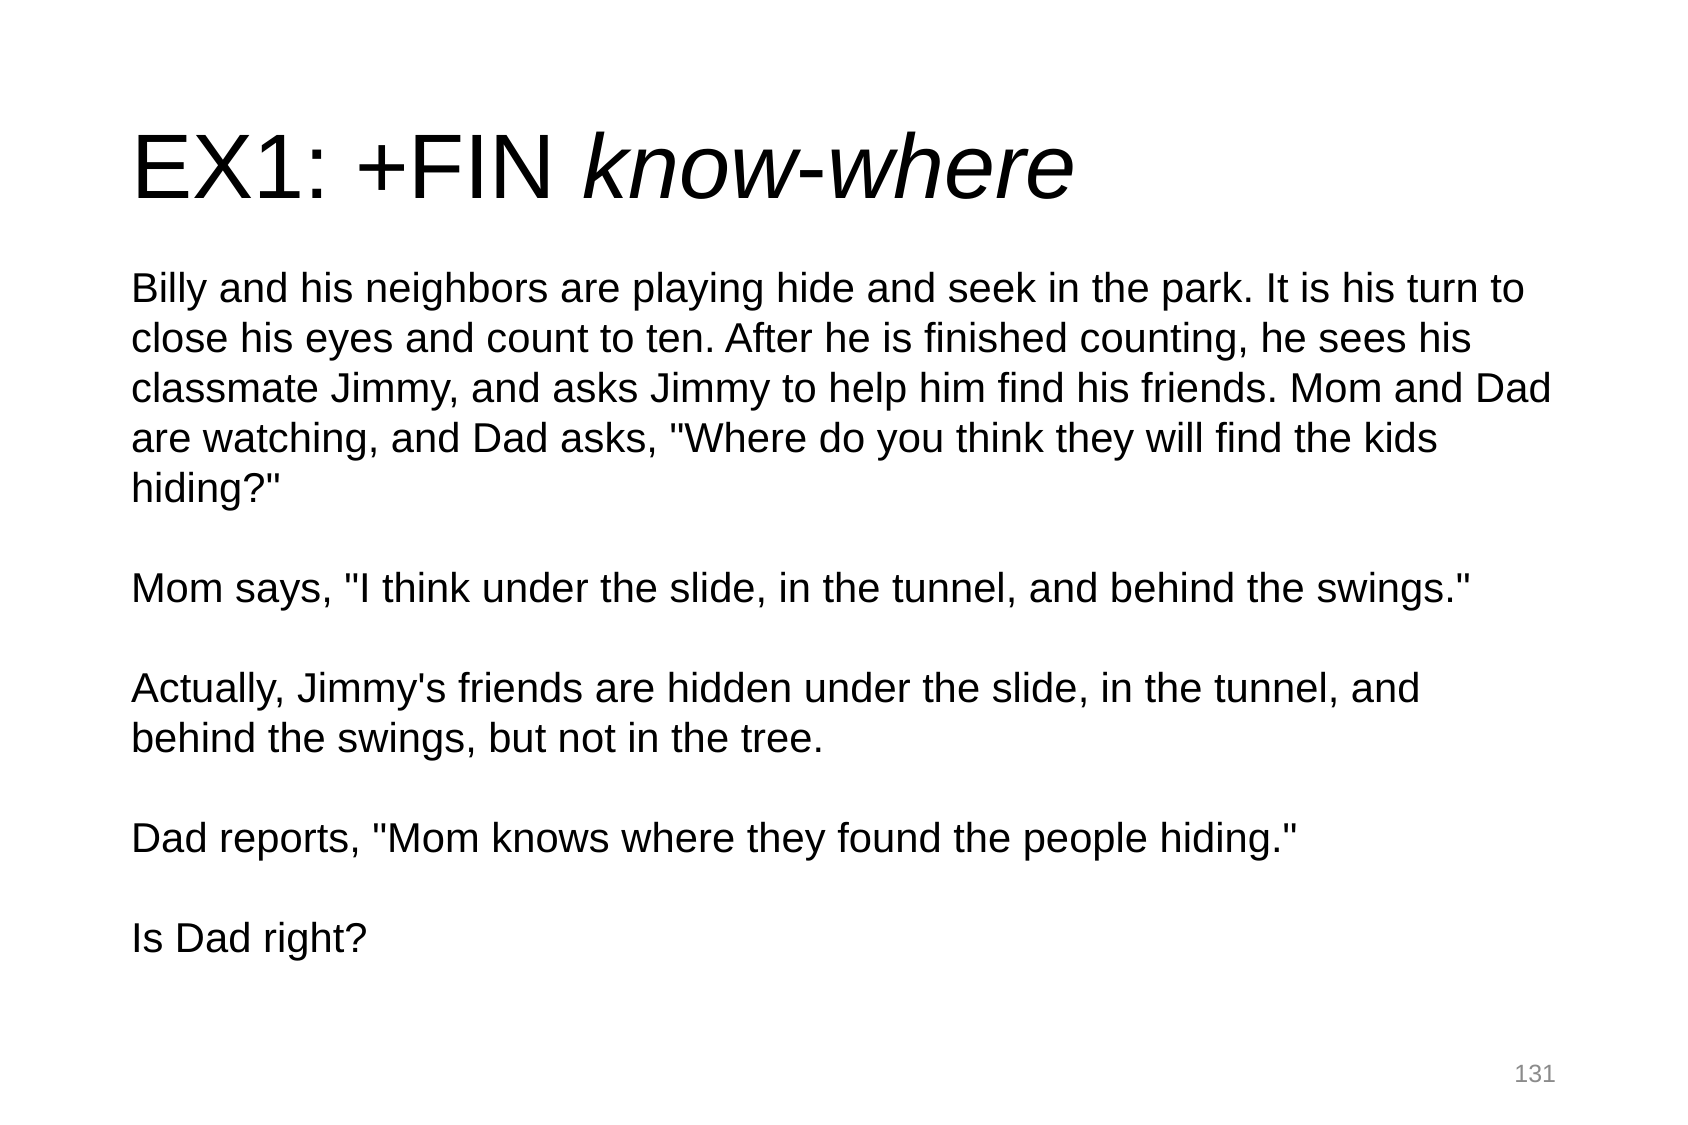

# EX1: +FIN know-where
Billy and his neighbors are playing hide and seek in the park. It is his turn to close his eyes and count to ten. After he is finished counting, he sees his classmate Jimmy, and asks Jimmy to help him find his friends. Mom and Dad are watching, and Dad asks, "Where do you think they will find the kids hiding?"
Mom says, "I think under the slide, in the tunnel, and behind the swings."
Actually, Jimmy's friends are hidden under the slide, in the tunnel, and behind the swings, but not in the tree.
Dad reports, "Mom knows where they found the people hiding."
Is Dad right?
131